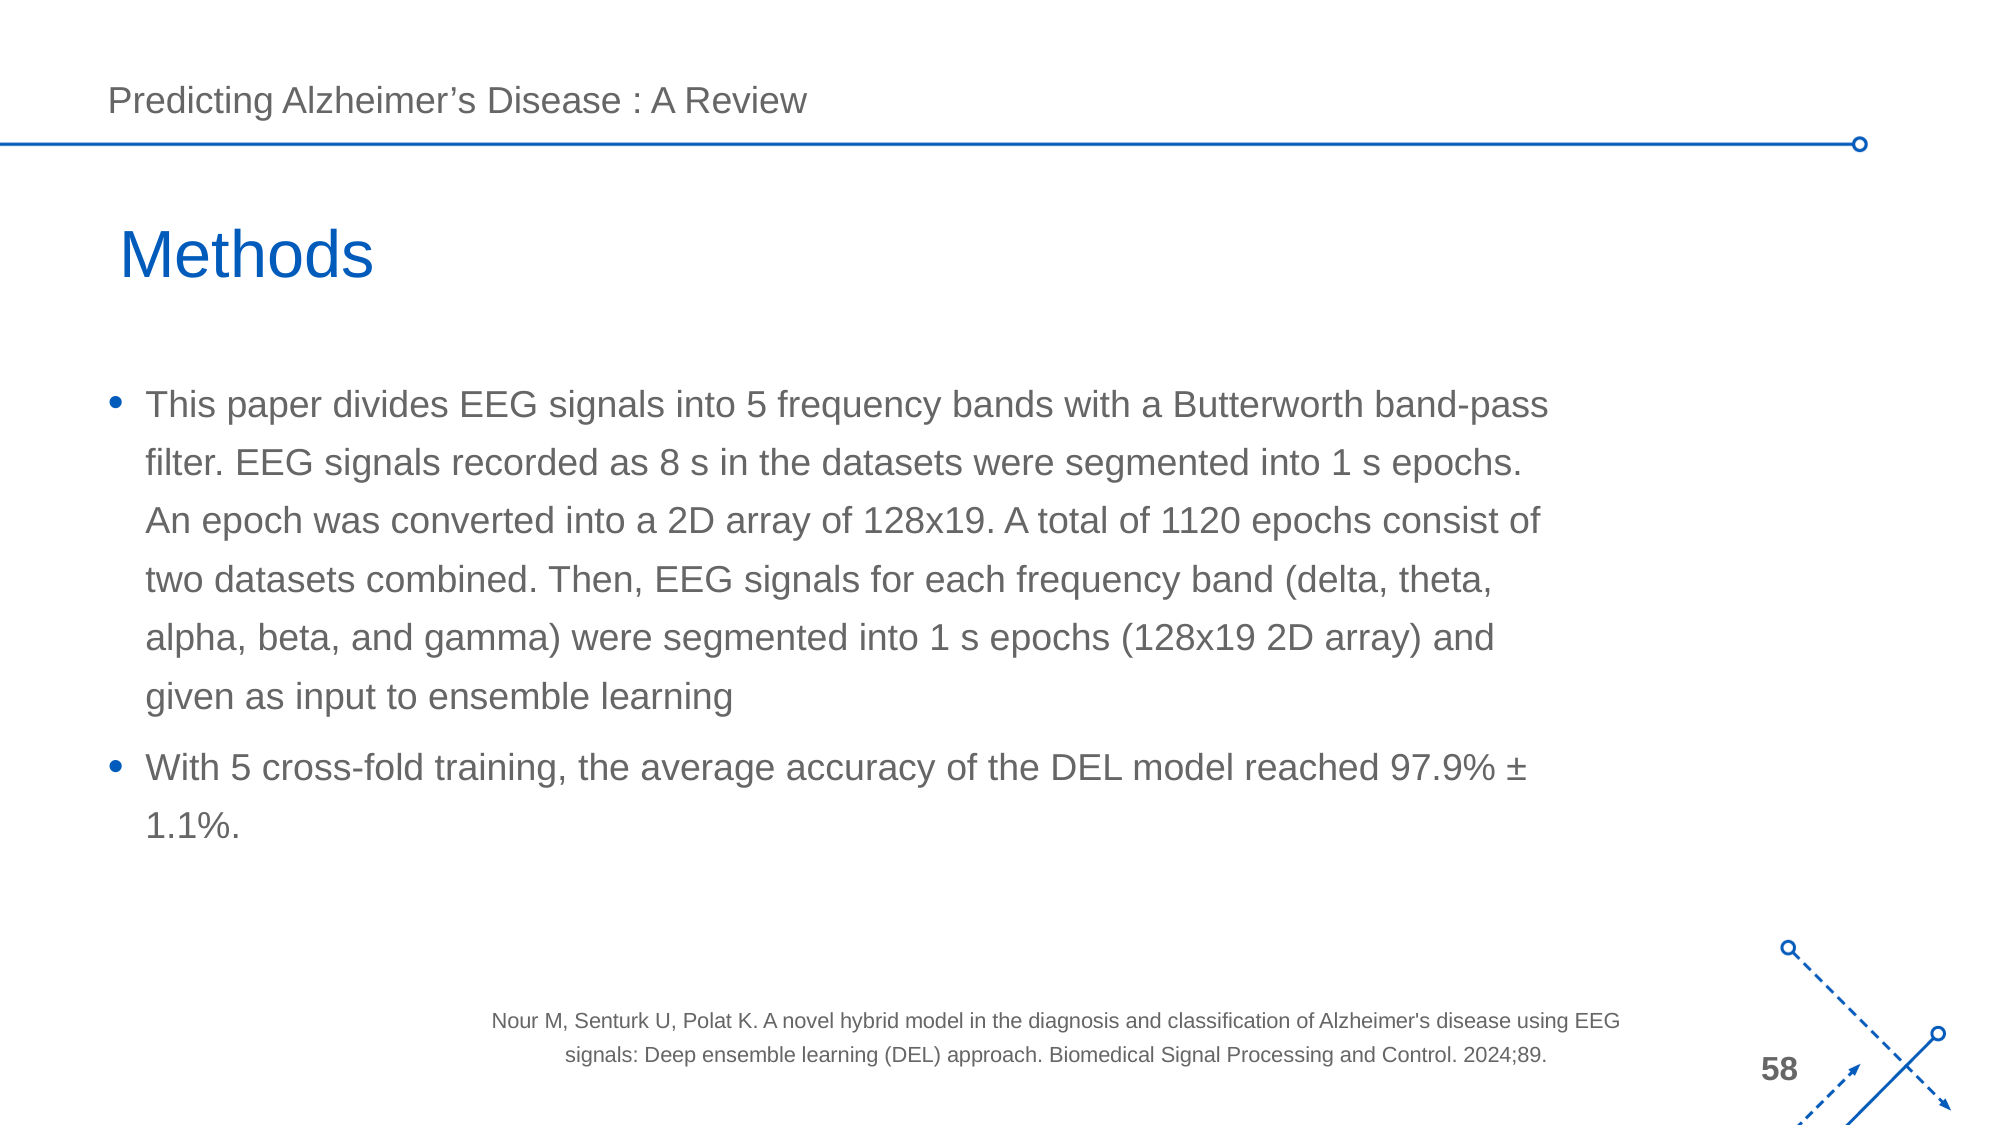

# Methods
This paper divides EEG signals into 5 frequency bands with a Butterworth band-pass filter. EEG signals recorded as 8 s in the datasets were segmented into 1 s epochs. An epoch was converted into a 2D array of 128x19. A total of 1120 epochs consist of two datasets combined. Then, EEG signals for each frequency band (delta, theta, alpha, beta, and gamma) were segmented into 1 s epochs (128x19 2D array) and given as input to ensemble learning
With 5 cross-fold training, the average accuracy of the DEL model reached 97.9% ± 1.1%.

Nour M, Senturk U, Polat K. A novel hybrid model in the diagnosis and classification of Alzheimer's disease using EEG signals: Deep ensemble learning (DEL) approach. Biomedical Signal Processing and Control. 2024;89.